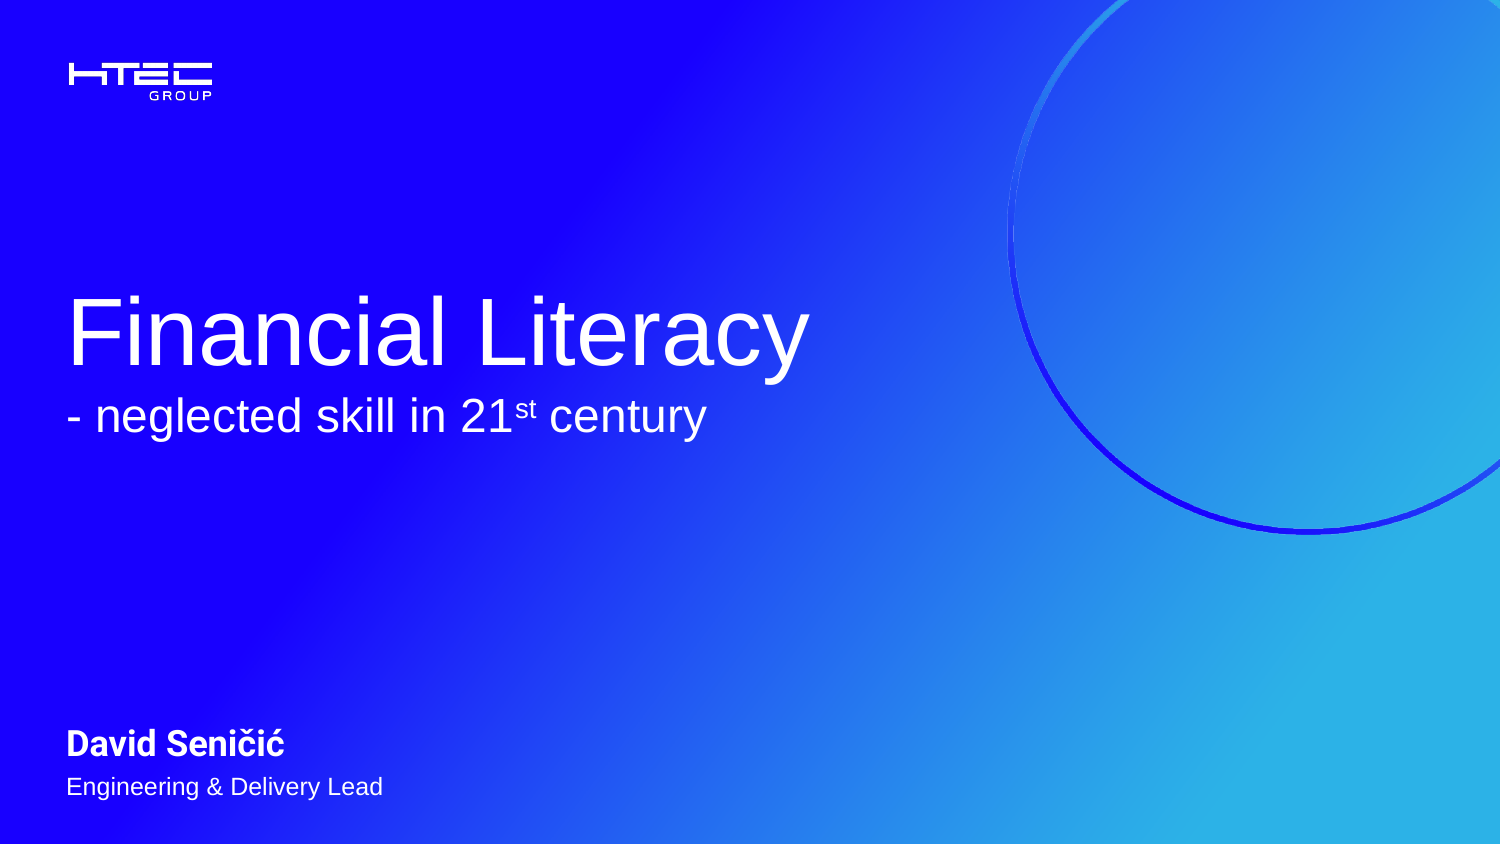

# Financial Literacy - neglected skill in 21st century
David Seničić
Engineering & Delivery Lead